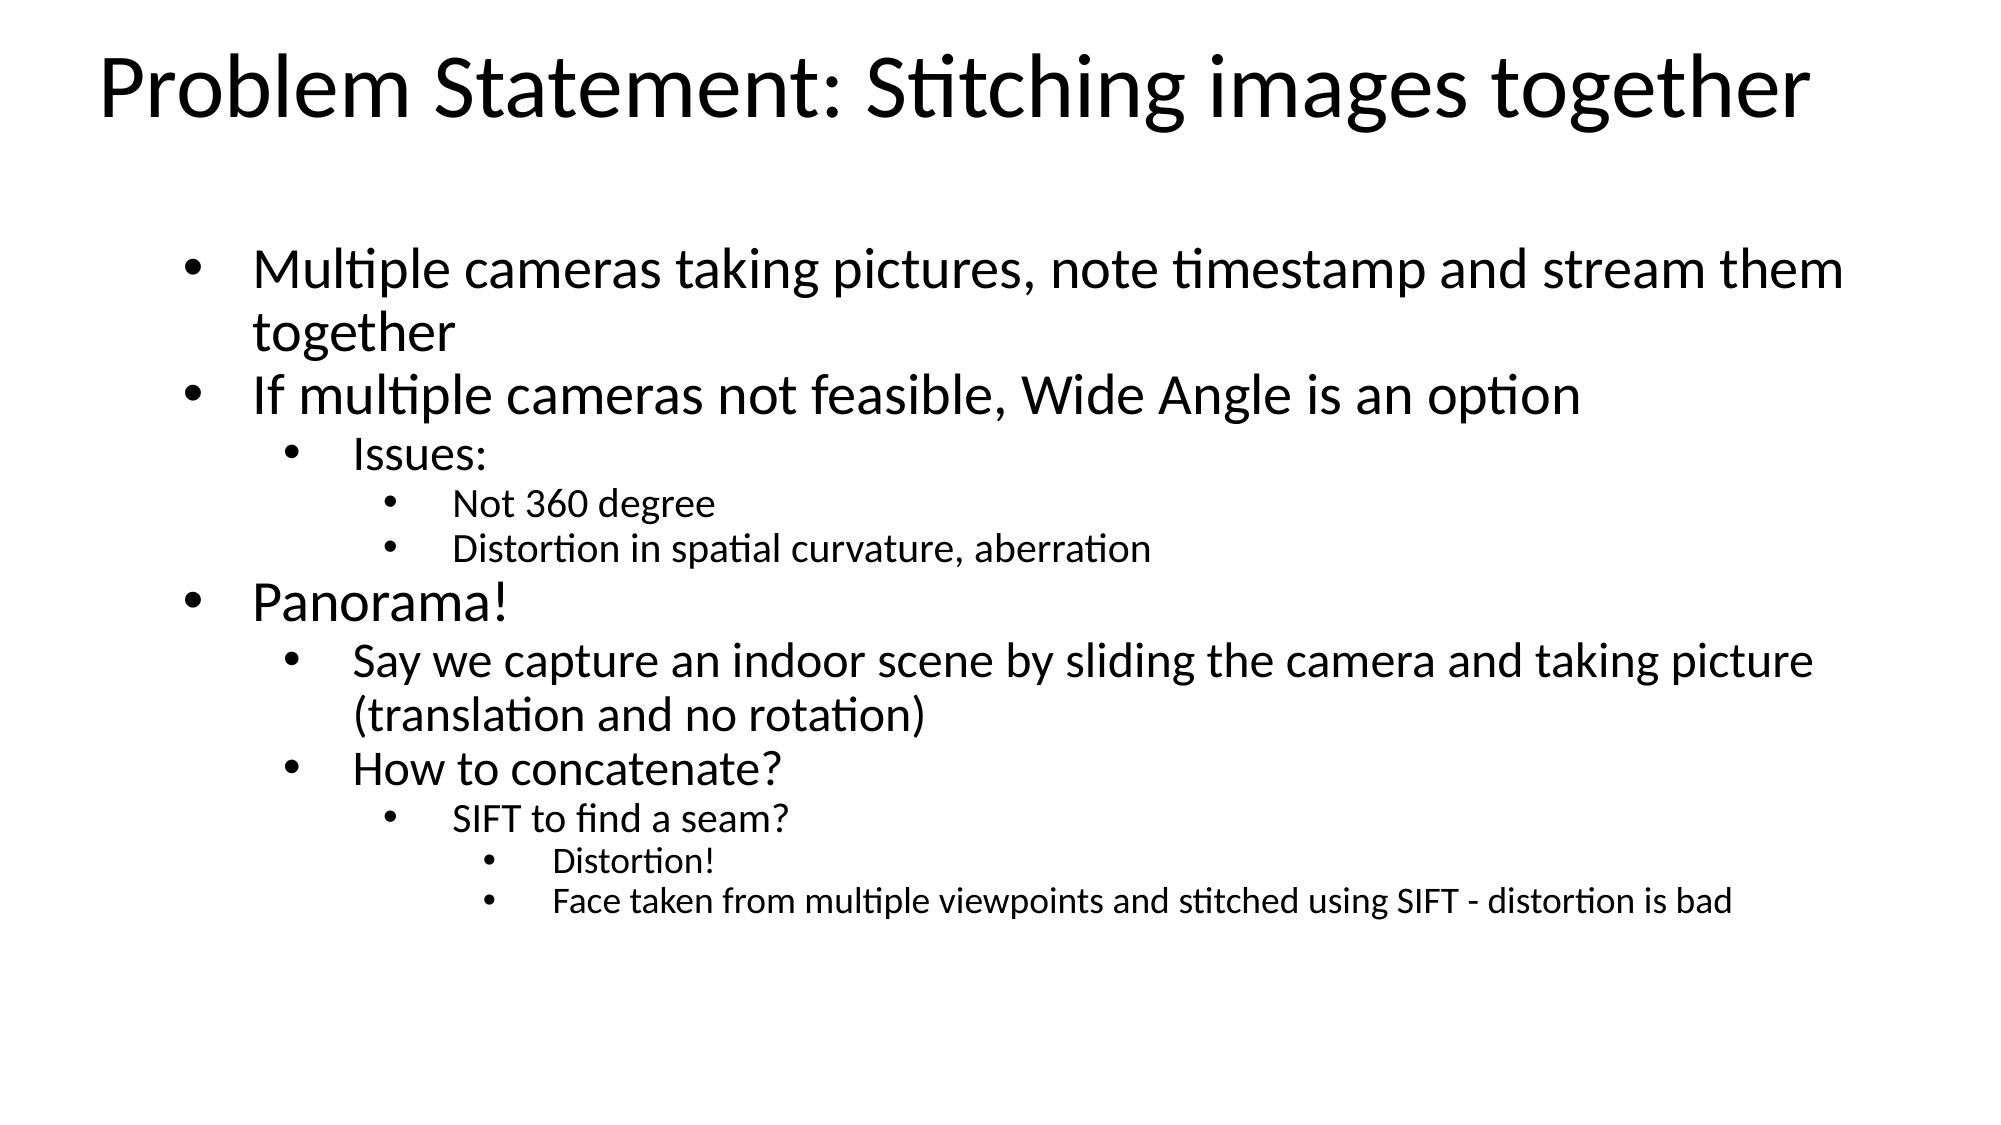

# Problem Statement: Stitching images together

Multiple cameras taking pictures, note timestamp and stream them together
If multiple cameras not feasible, Wide Angle is an option
Issues:
Not 360 degree
Distortion in spatial curvature, aberration
Panorama!
Say we capture an indoor scene by sliding the camera and taking picture (translation and no rotation)
How to concatenate?
SIFT to find a seam?
Distortion!
Face taken from multiple viewpoints and stitched using SIFT - distortion is bad